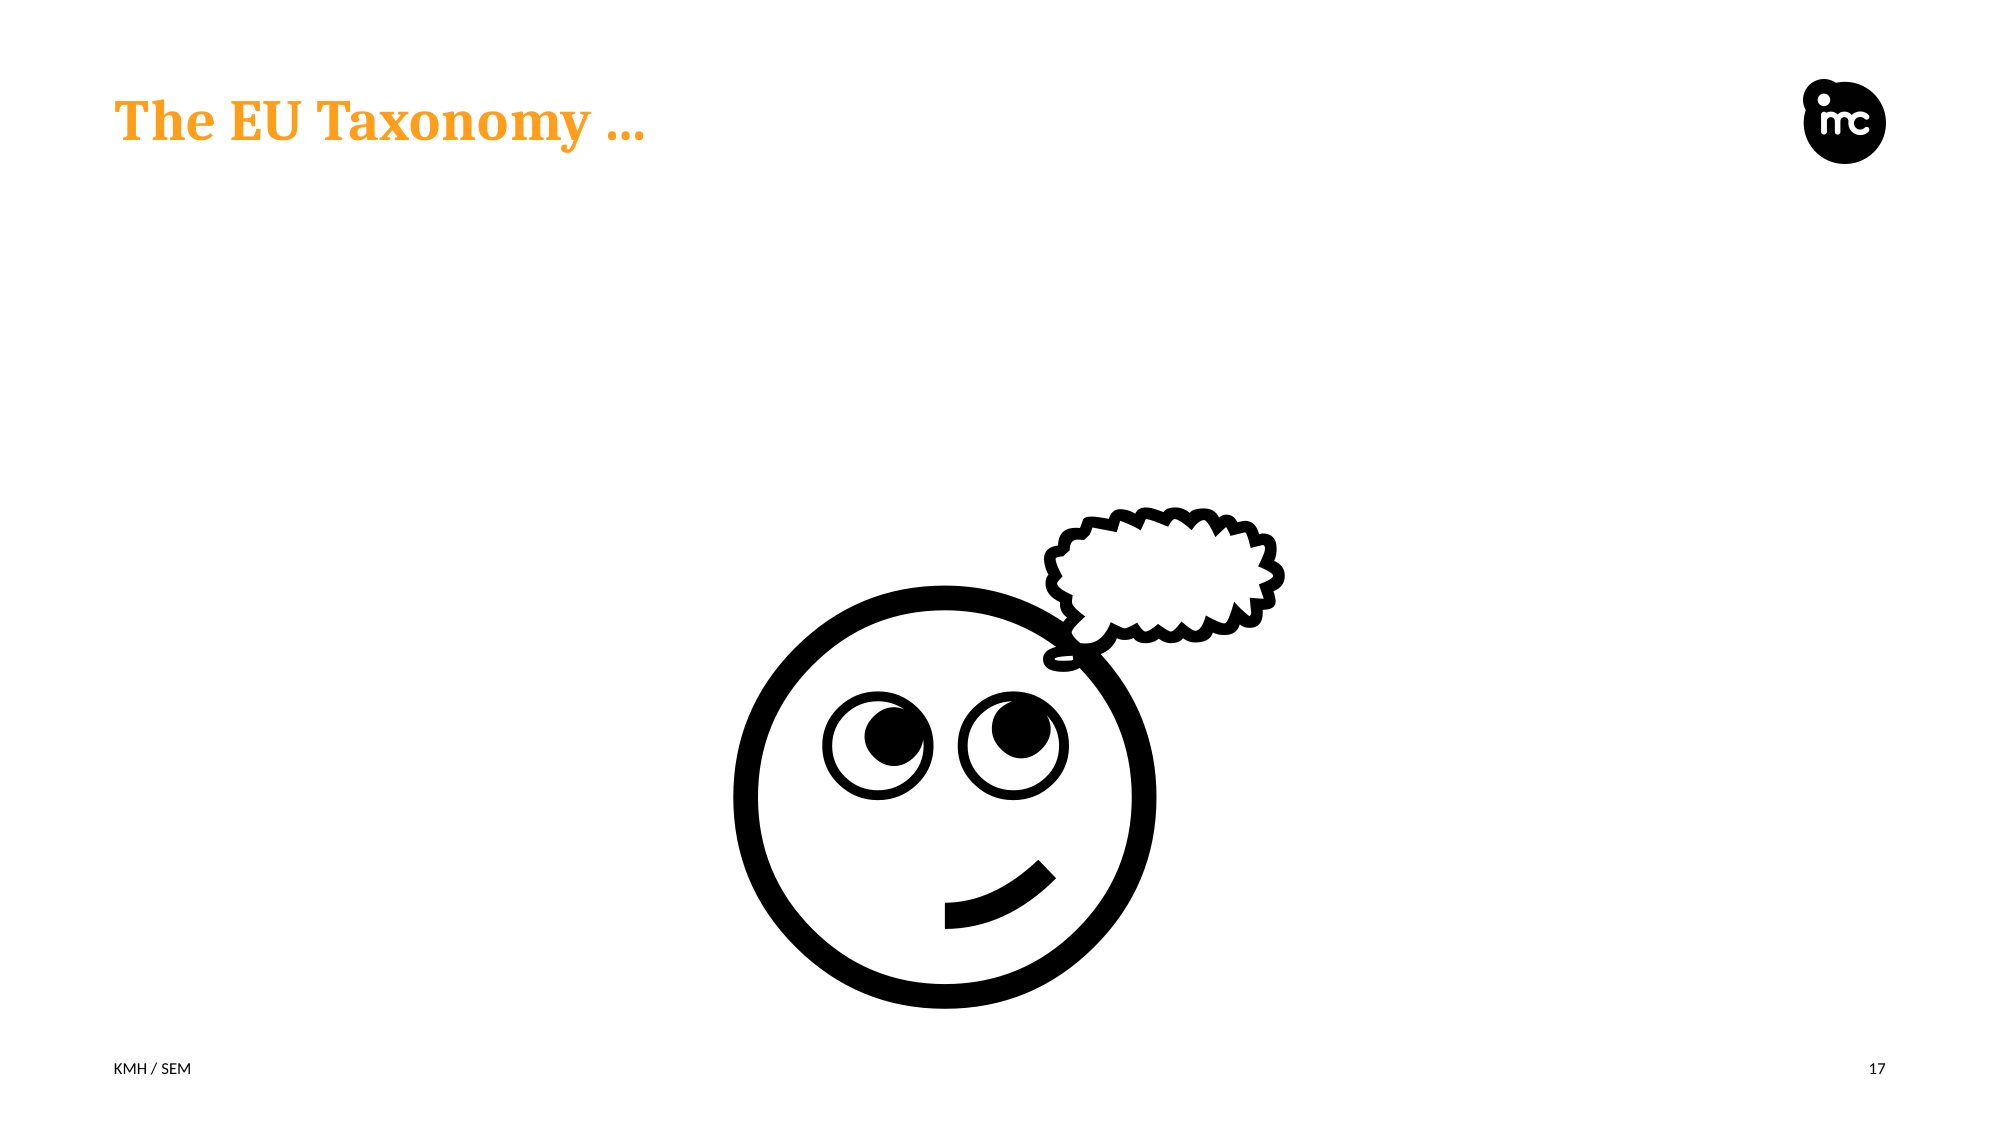

# The EU Taxonomy …
🤔
KMH / SEM

17